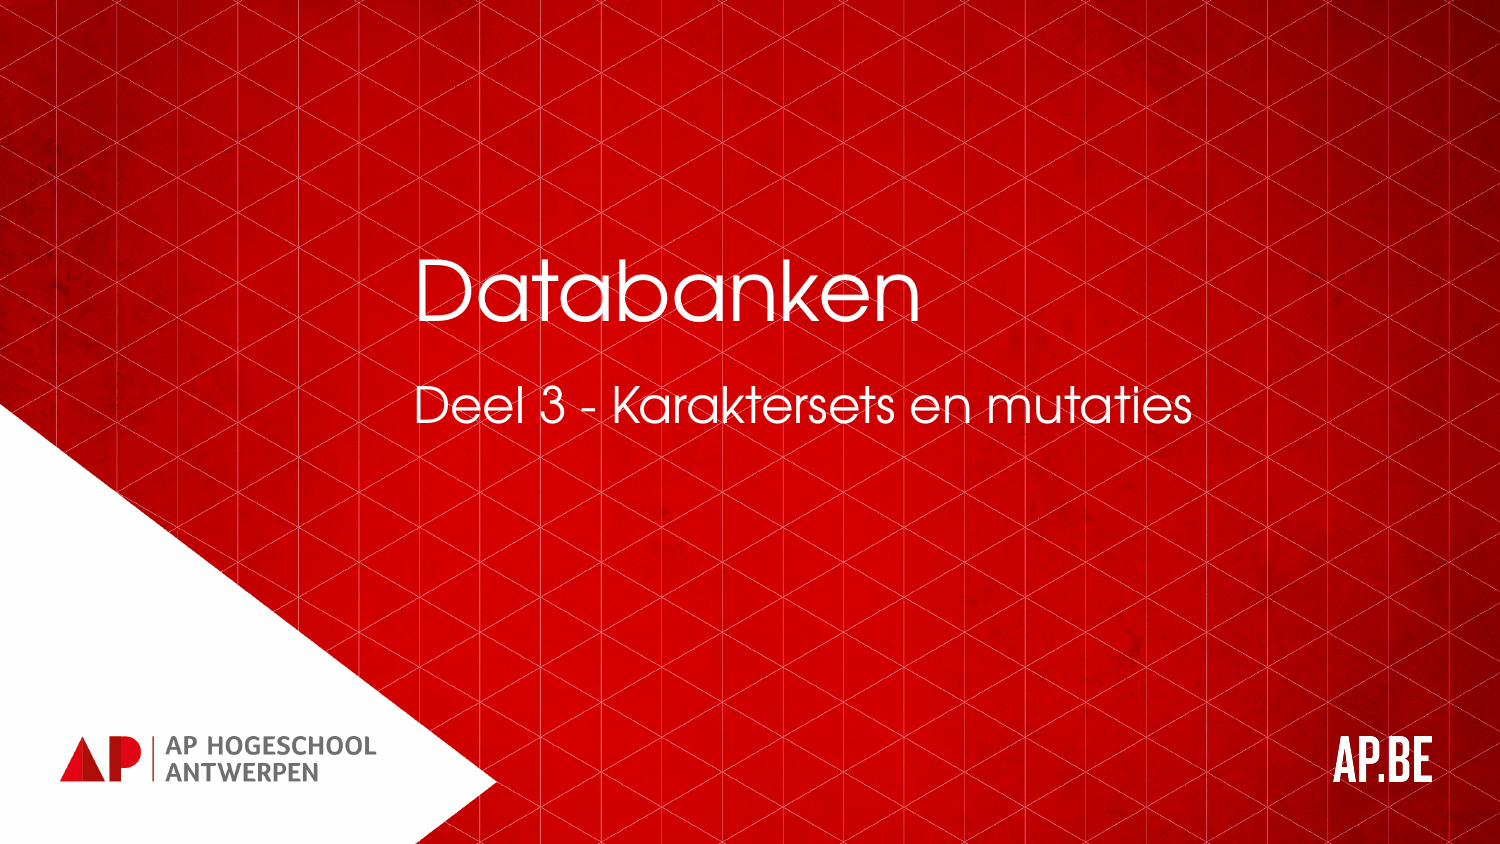

# Databanken
Deel 3 - Karaktersets en mutaties